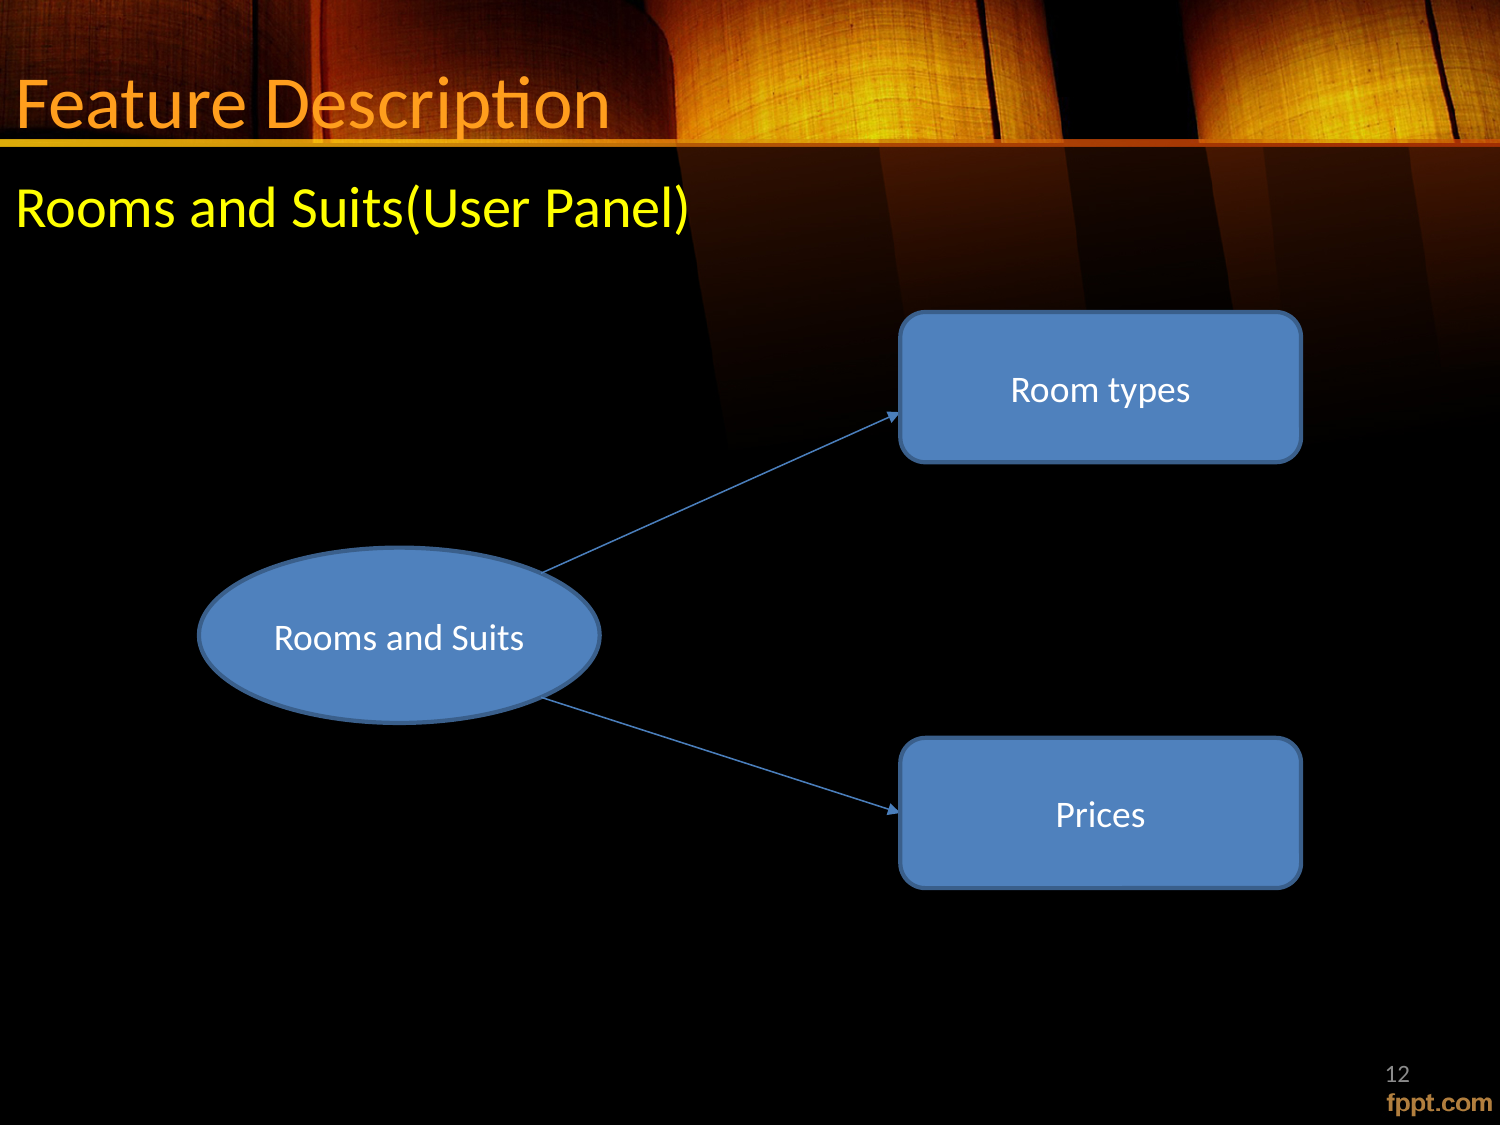

# Feature Description
Rooms and Suits(User Panel)
Room types
Rooms and Suits
Prices
12